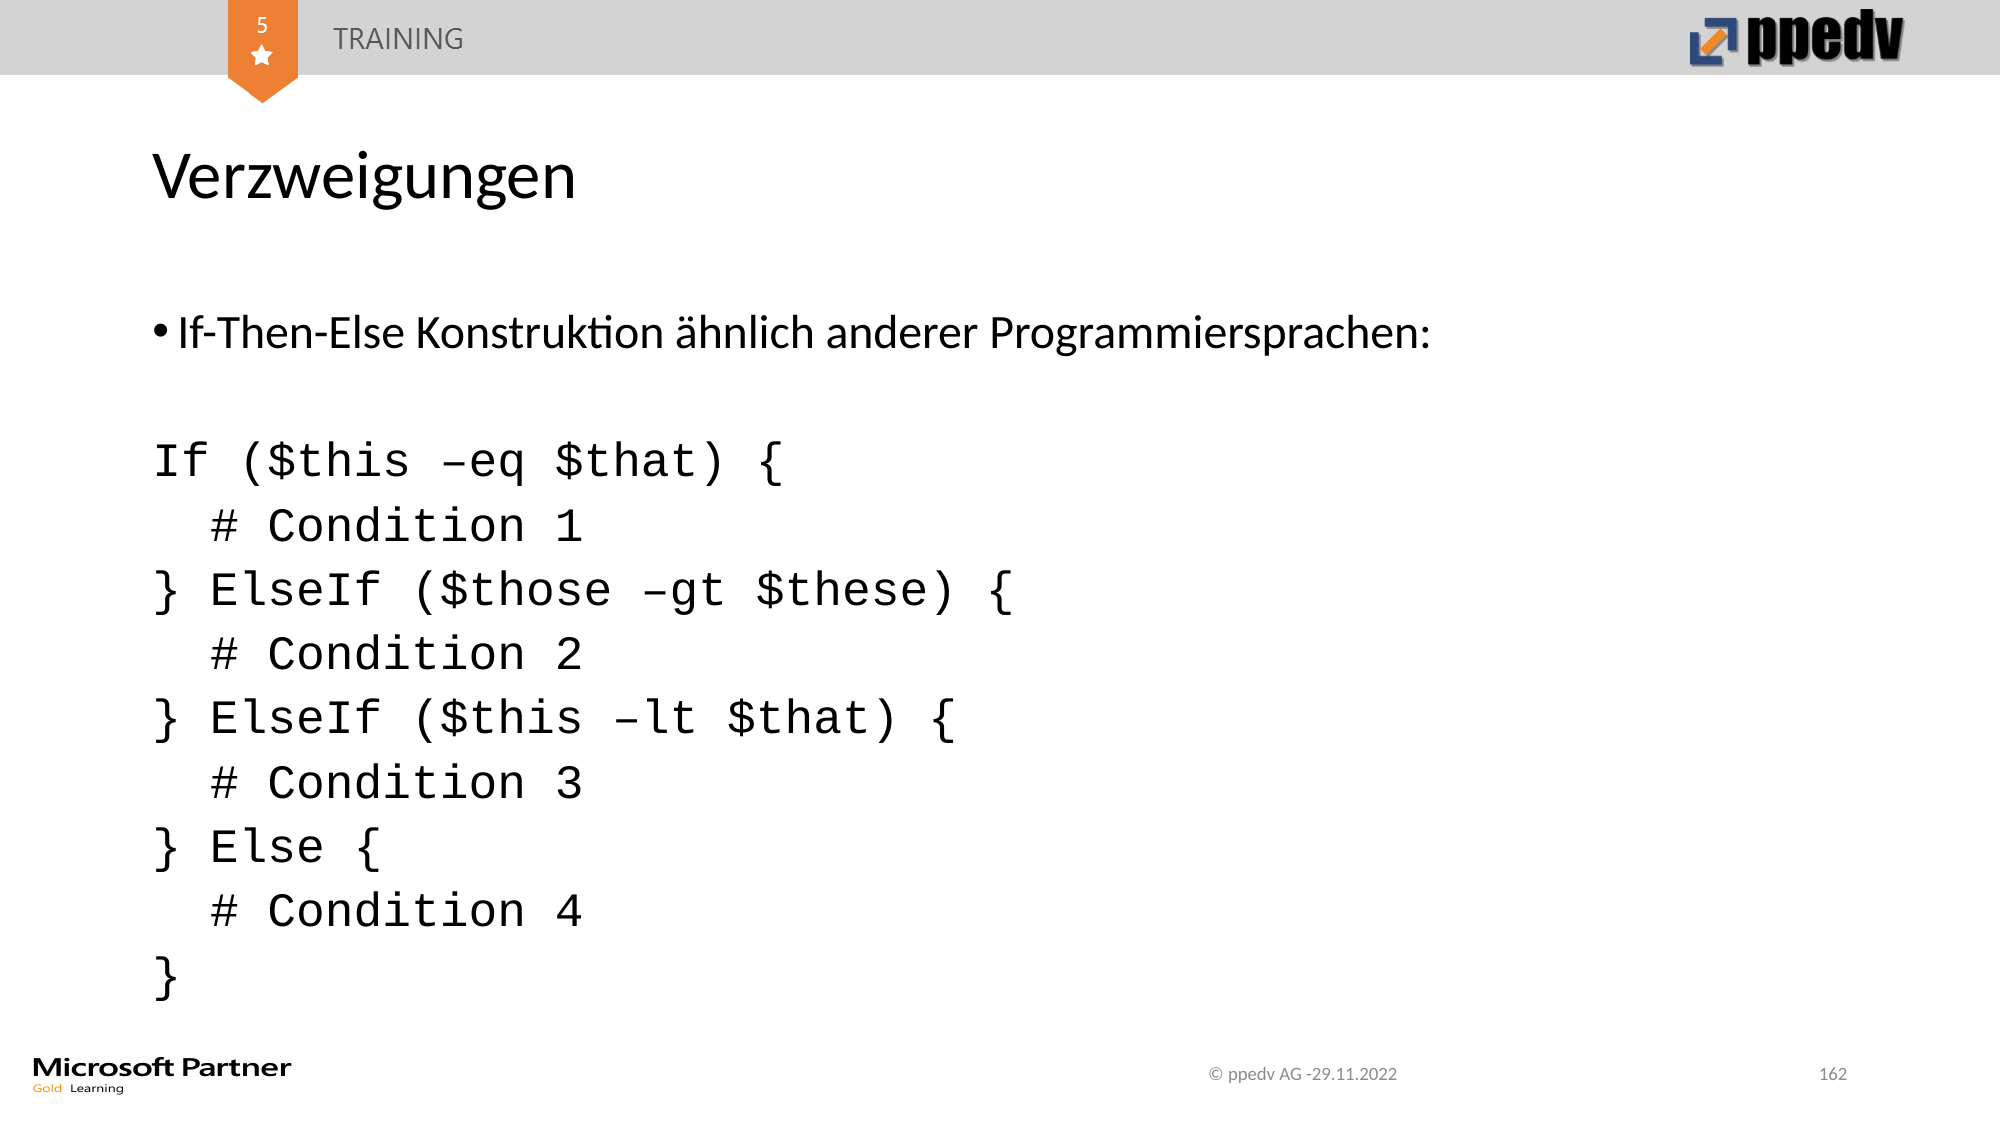

# Verzweigungen
If-Then-Else Konstruktion ähnlich anderer Programmiersprachen:

If ($this –eq $that) {
  # Condition 1
} ElseIf ($those –gt $these) {
  # Condition 2
} ElseIf ($this –lt $that) {
  # Condition 3
} Else {
  # Condition 4
}
© ppedv AG -29.11.2022
162